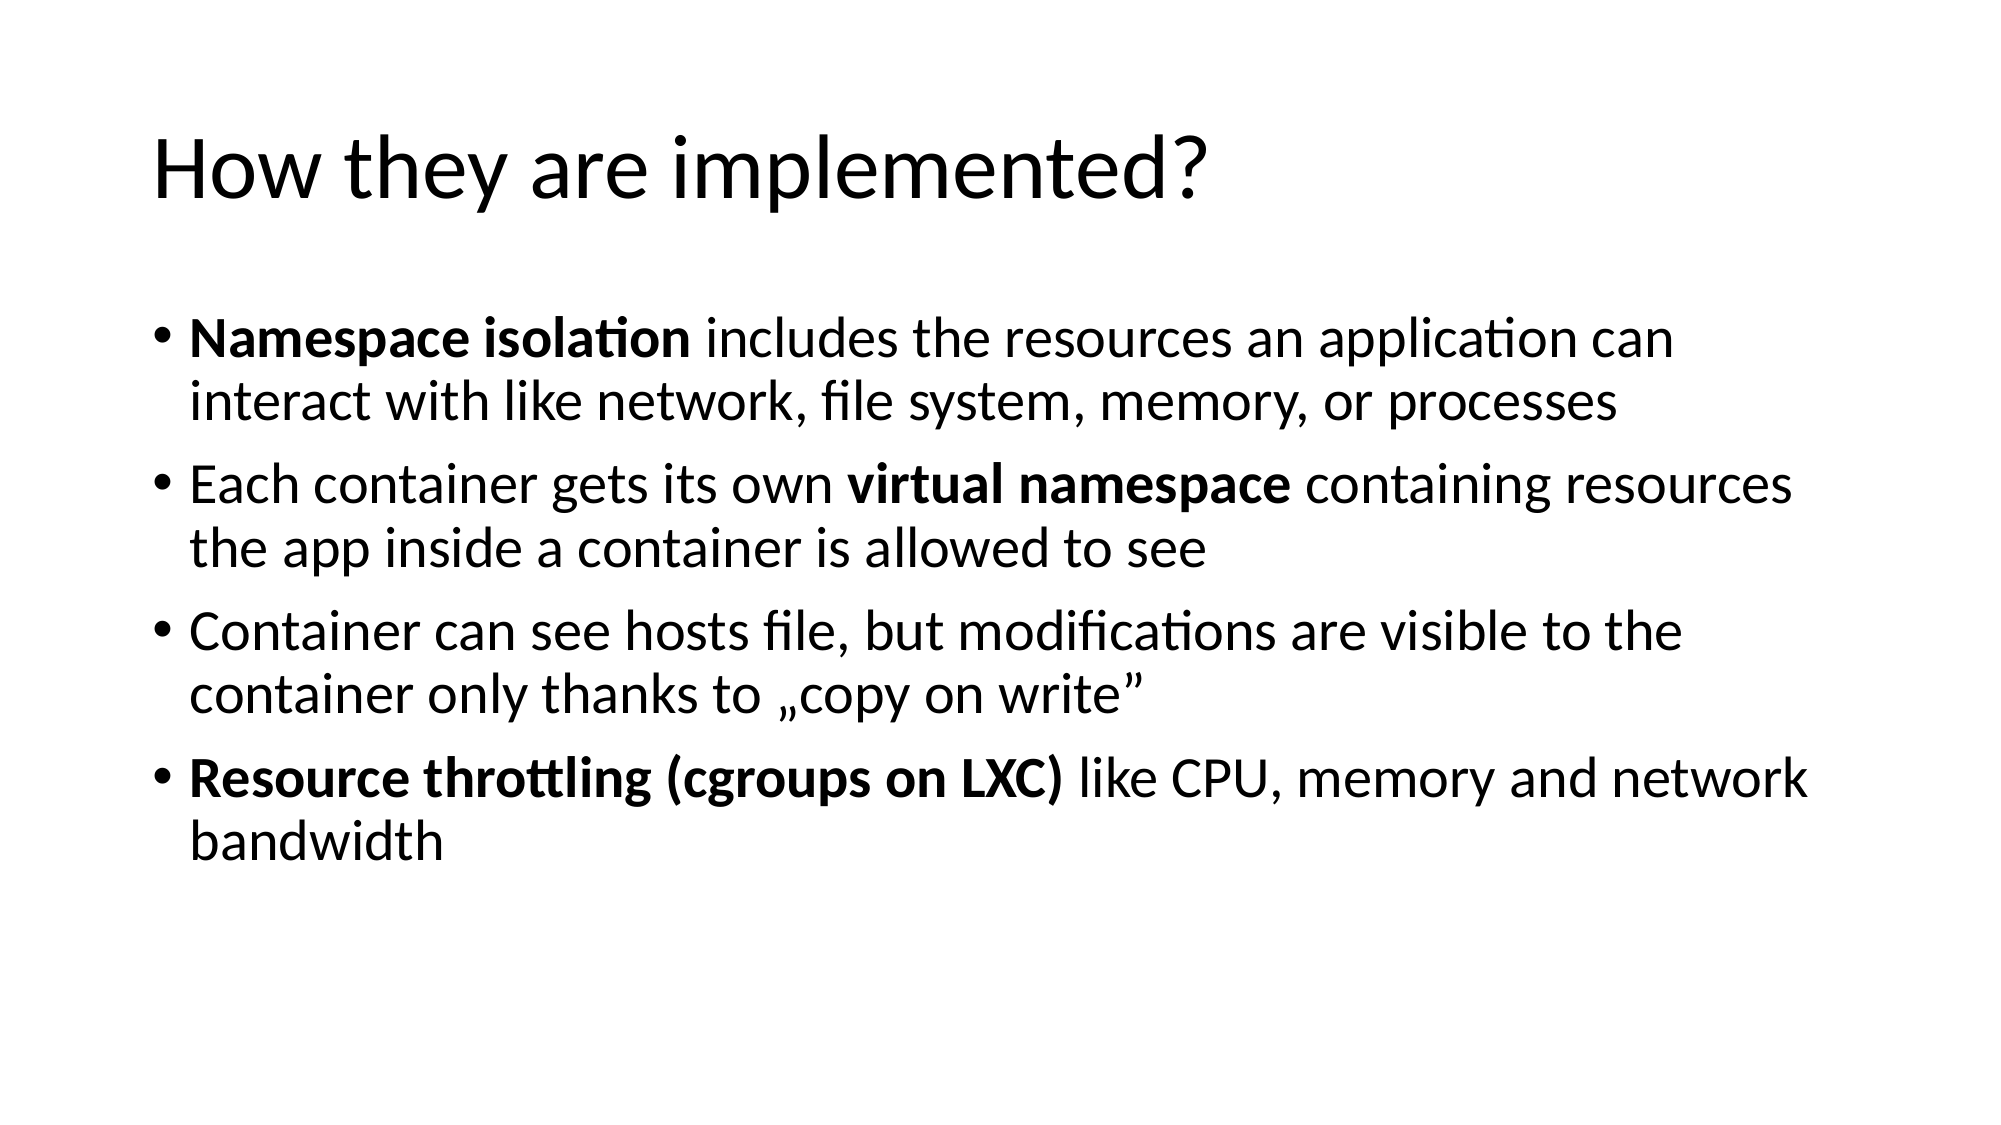

# How they are implemented?
Namespace isolation includes the resources an application can interact with like network, file system, memory, or processes
Each container gets its own virtual namespace containing resources the app inside a container is allowed to see
Container can see hosts file, but modifications are visible to the container only thanks to „copy on write”
Resource throttling (cgroups on LXC) like CPU, memory and network bandwidth